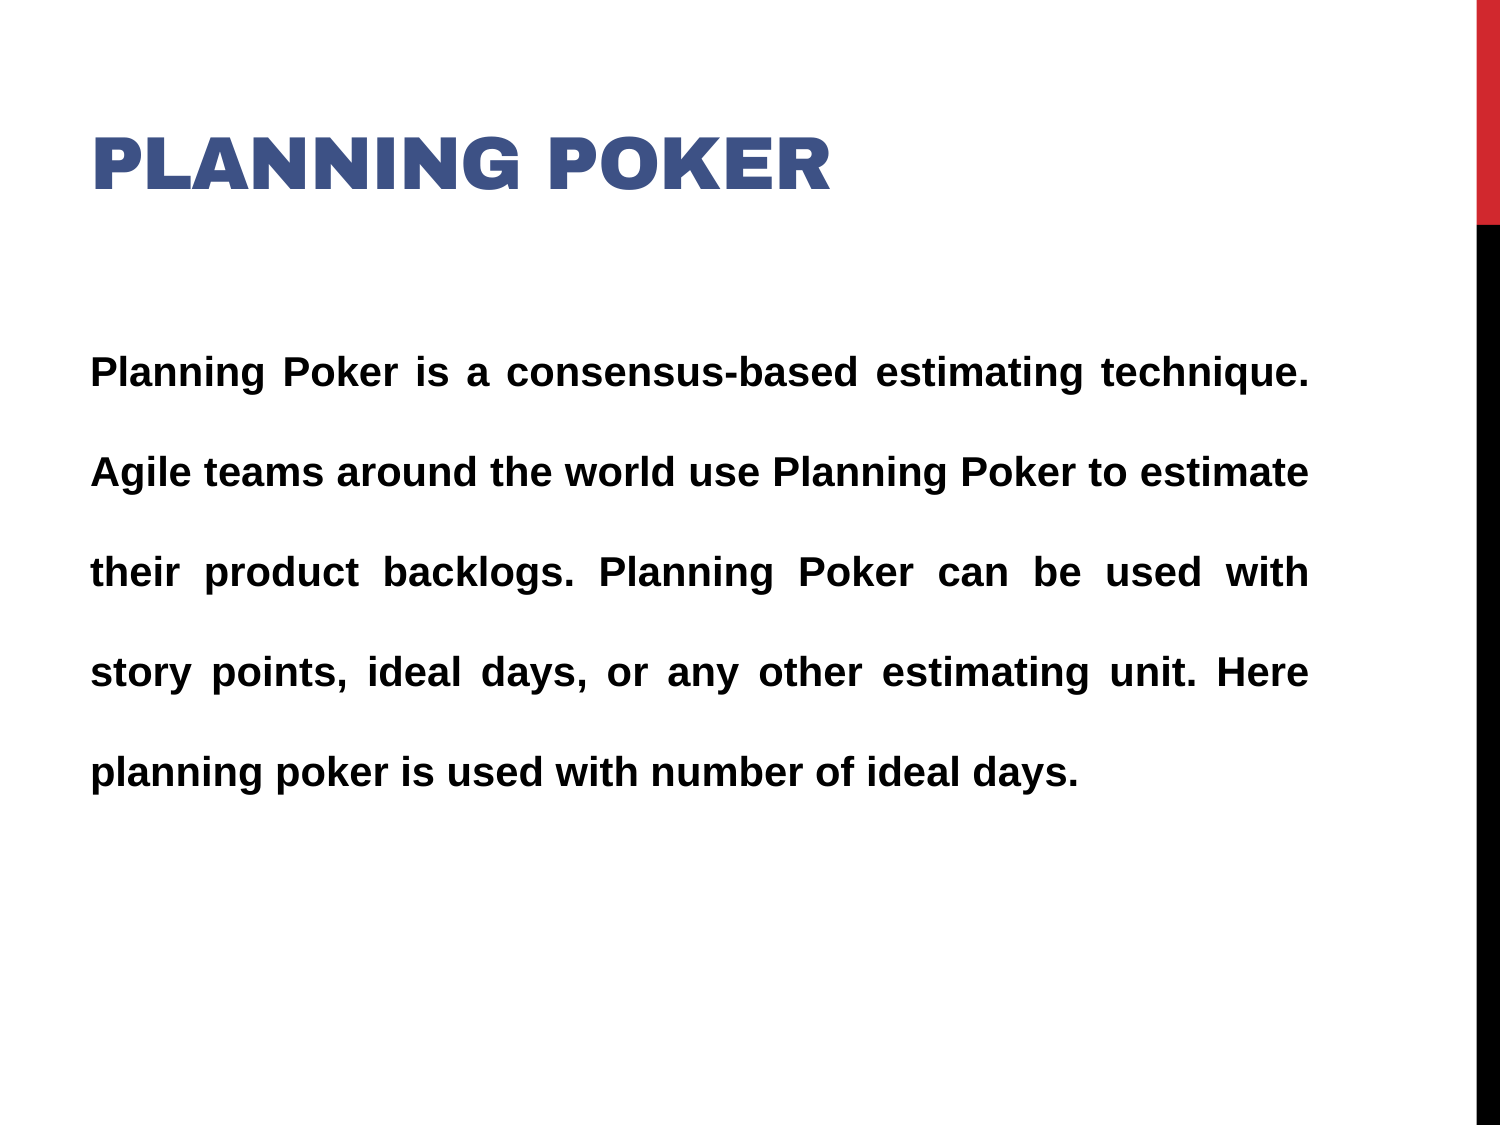

# Planning poker
Planning Poker is a consensus-based estimating technique. Agile teams around the world use Planning Poker to estimate their product backlogs. Planning Poker can be used with story points, ideal days, or any other estimating unit. Here planning poker is used with number of ideal days.